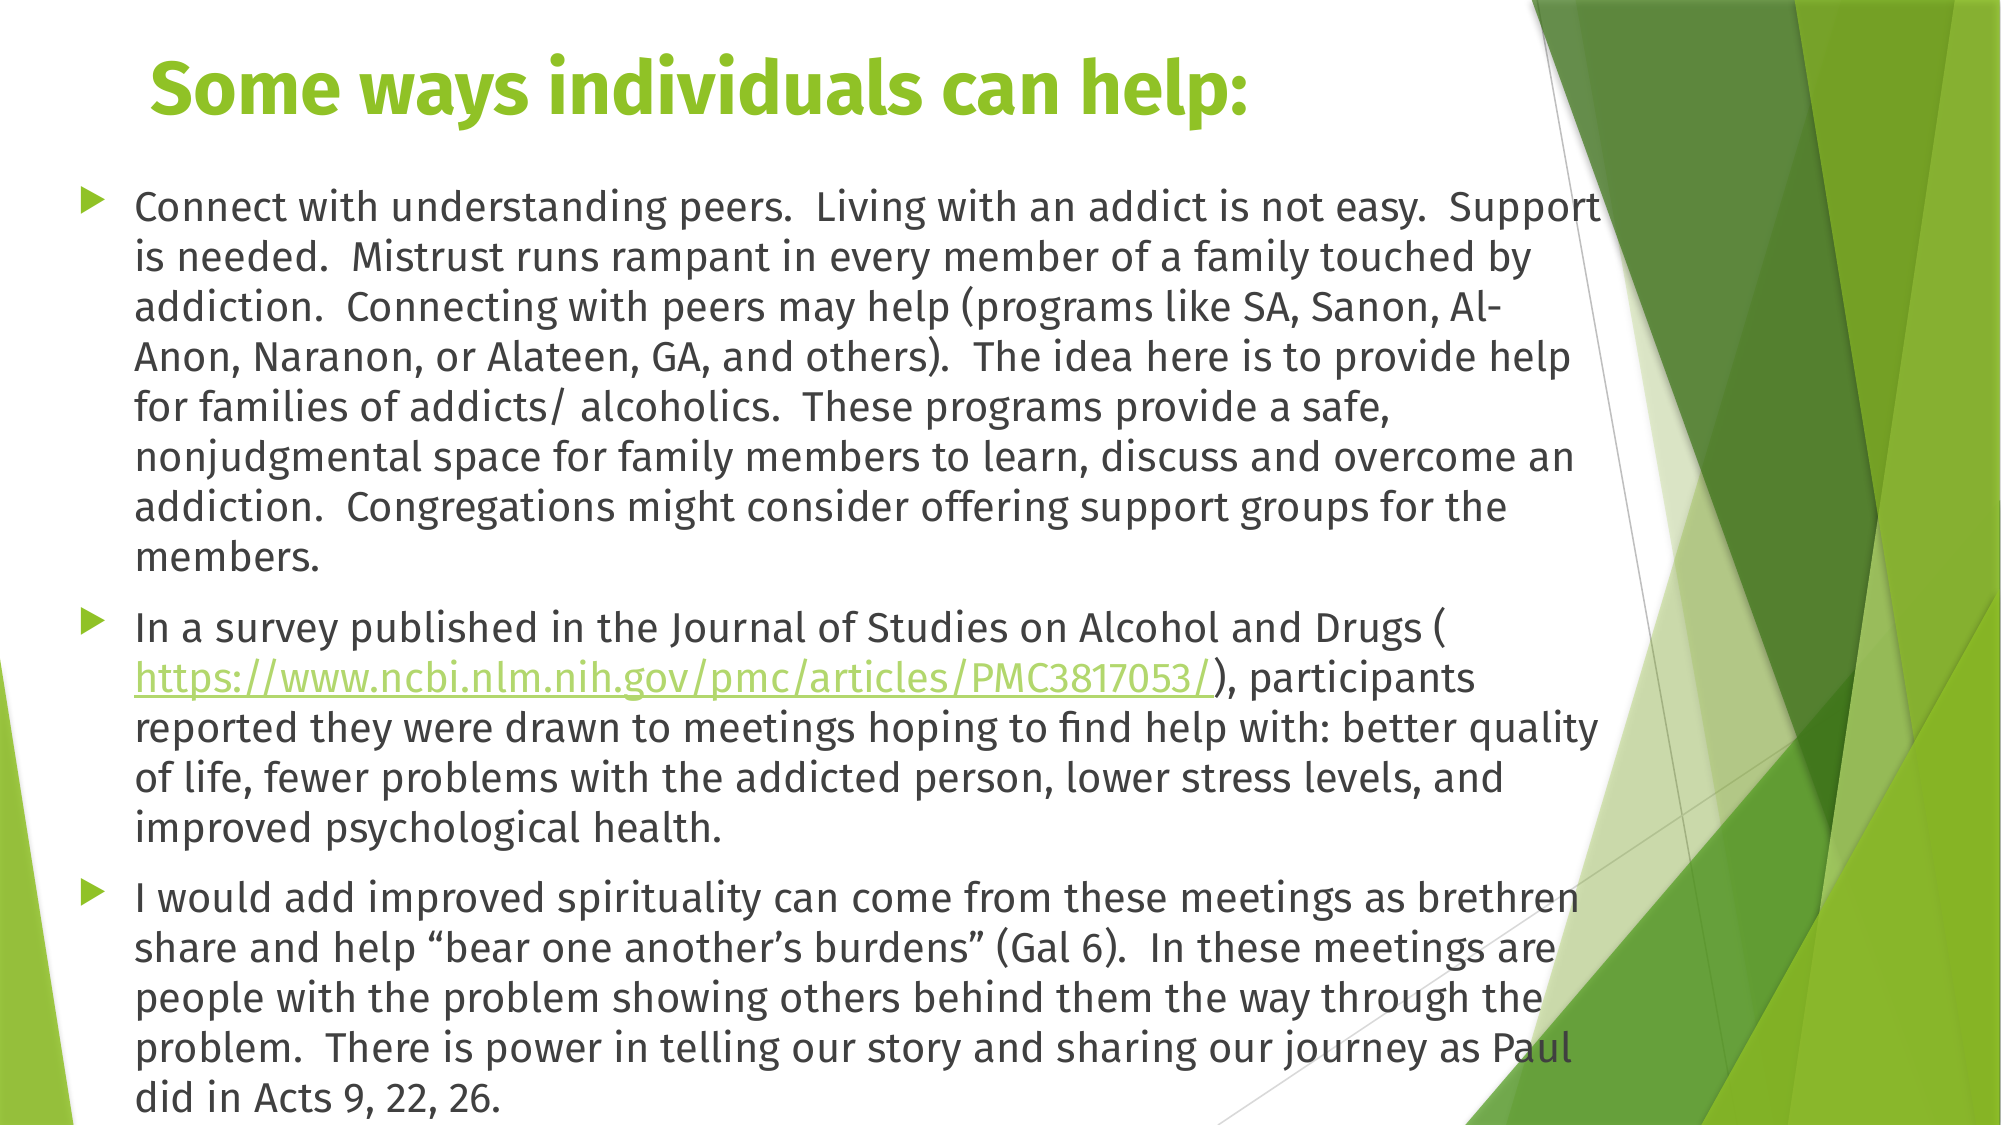

# Some ways individuals can help:
Connect with understanding peers.  Living with an addict is not easy.  Support is needed.  Mistrust runs rampant in every member of a family touched by addiction.  Connecting with peers may help (programs like SA, Sanon, Al-Anon, Naranon, or Alateen, GA, and others).  The idea here is to provide help for families of addicts/ alcoholics.  These programs provide a safe, nonjudgmental space for family members to learn, discuss and overcome an addiction.  Congregations might consider offering support groups for the members.
In a survey published in the Journal of Studies on Alcohol and Drugs (https://www.ncbi.nlm.nih.gov/pmc/articles/PMC3817053/), participants reported they were drawn to meetings hoping to find help with: better quality of life, fewer problems with the addicted person, lower stress levels, and improved psychological health.
I would add improved spirituality can come from these meetings as brethren share and help “bear one another’s burdens” (Gal 6).  In these meetings are people with the problem showing others behind them the way through the problem.  There is power in telling our story and sharing our journey as Paul did in Acts 9, 22, 26.